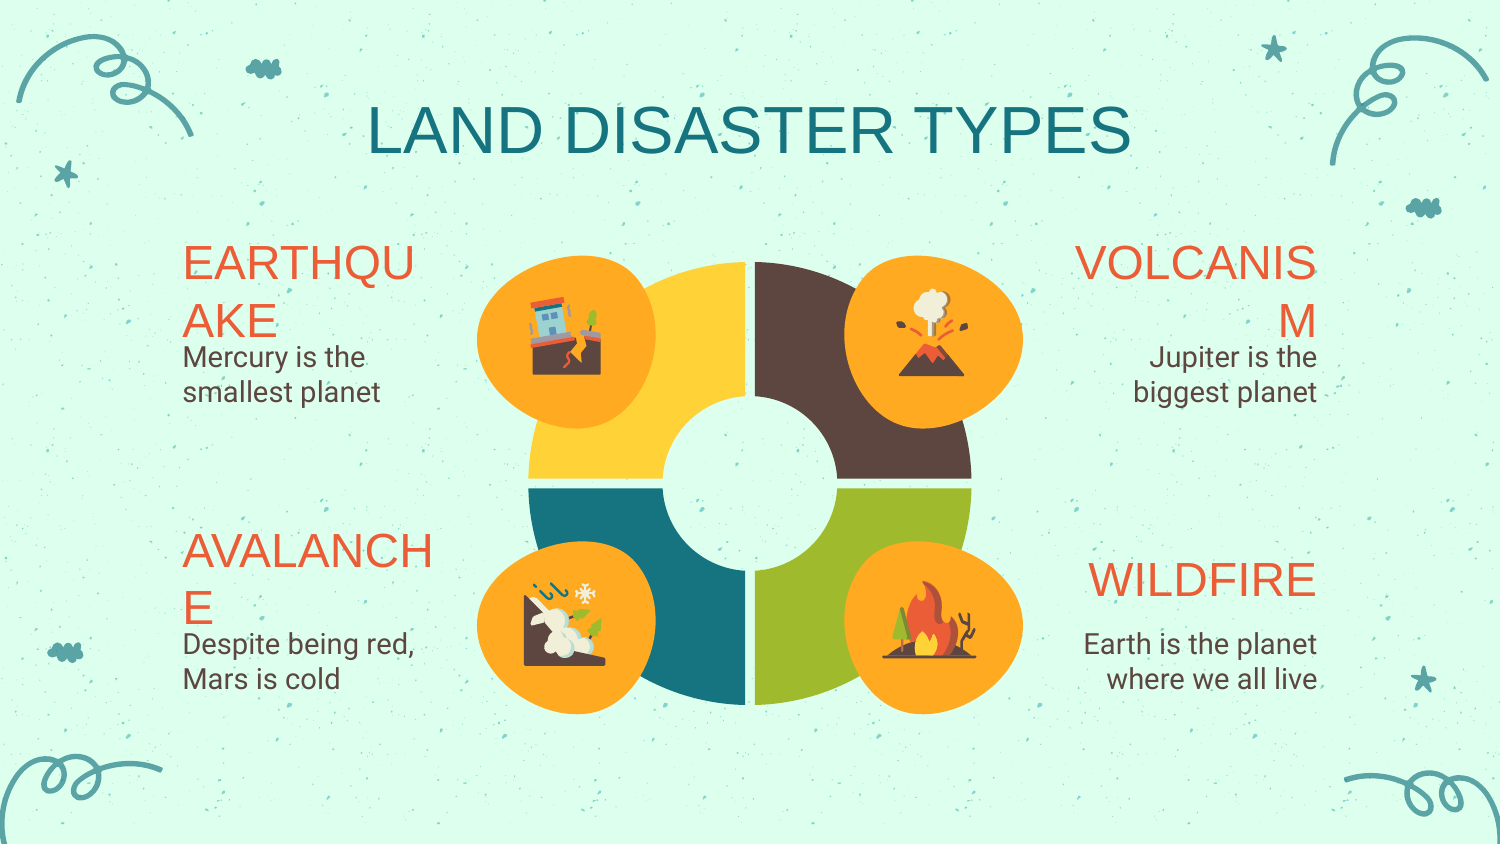

# LAND DISASTER TYPES
EARTHQUAKE
VOLCANISM

Jupiter is the biggest planet
Mercury is the smallest planet

AVALANCHE
WILDFIRE

Despite being red, Mars is cold
Earth is the planet where we all live